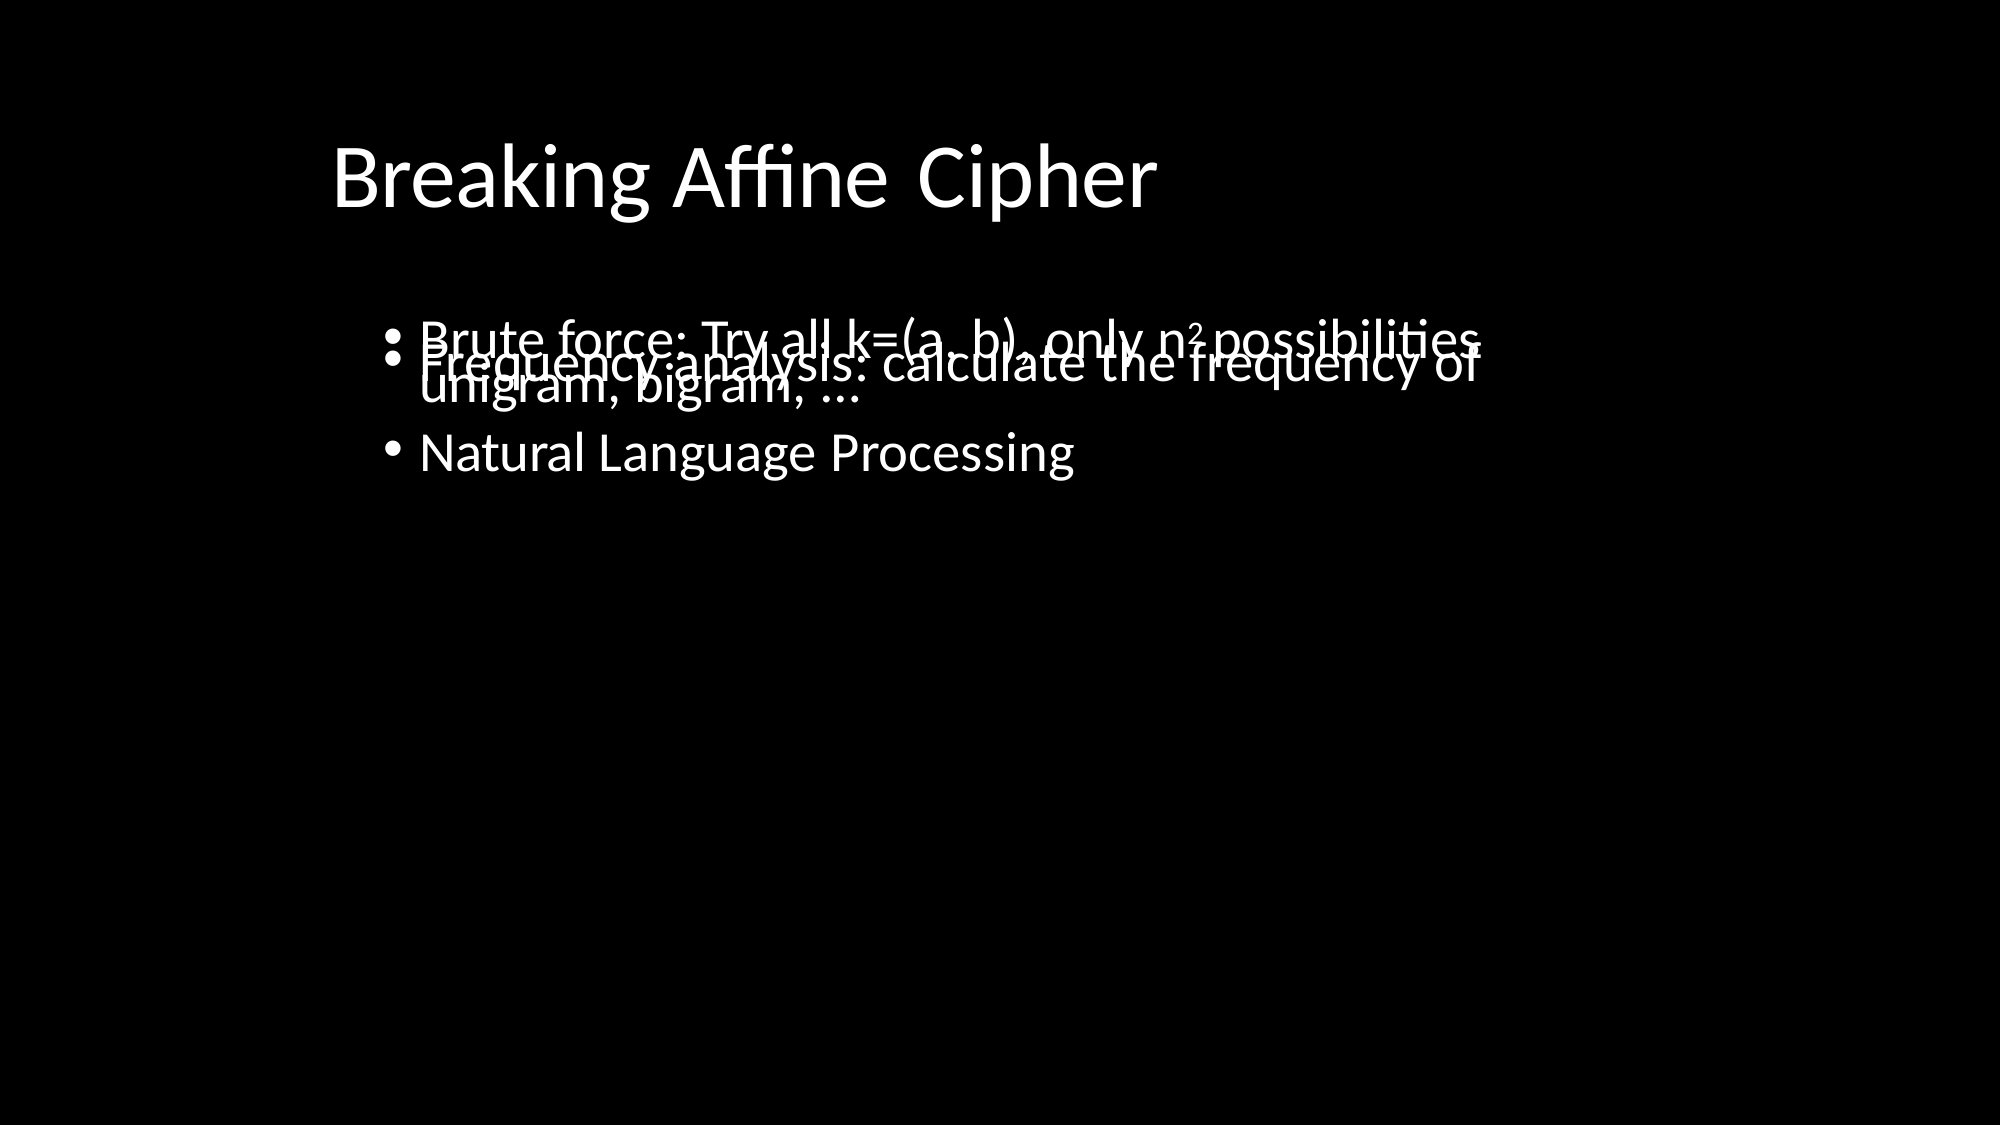

Breaking Affine Cipher
Brute force: Try all k=(a, b), only n2 possibilities
Frequency analysis: calculate the frequency of  unigram, bigram, …
Natural Language Processing